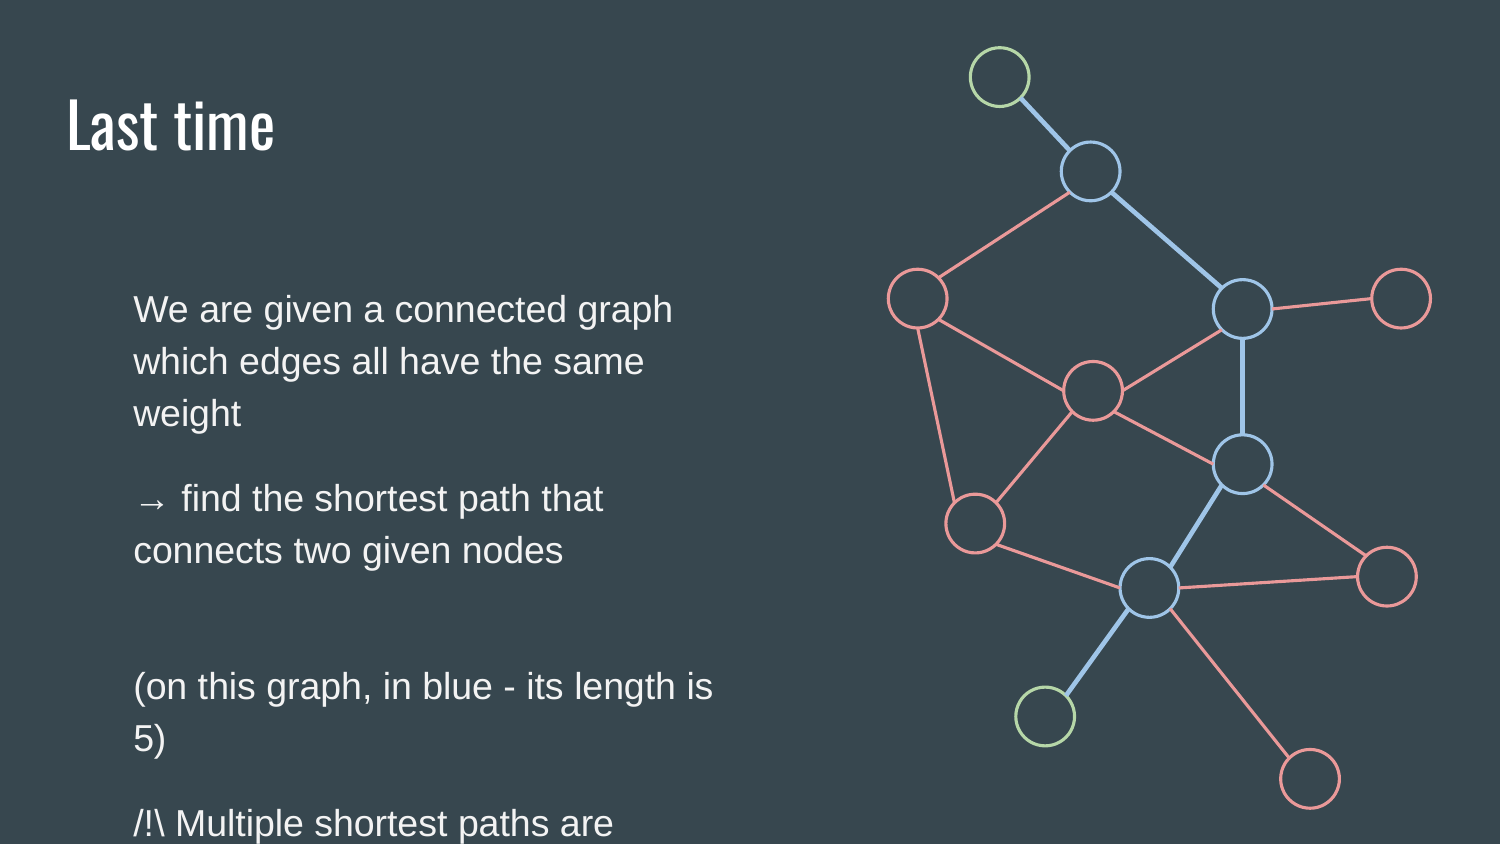

Last time

We are given a connected graph which edges all have the same weight
→ find the shortest path that connects two given nodes

(on this graph, in blue - its length is 5)
/!\ Multiple shortest paths are possible